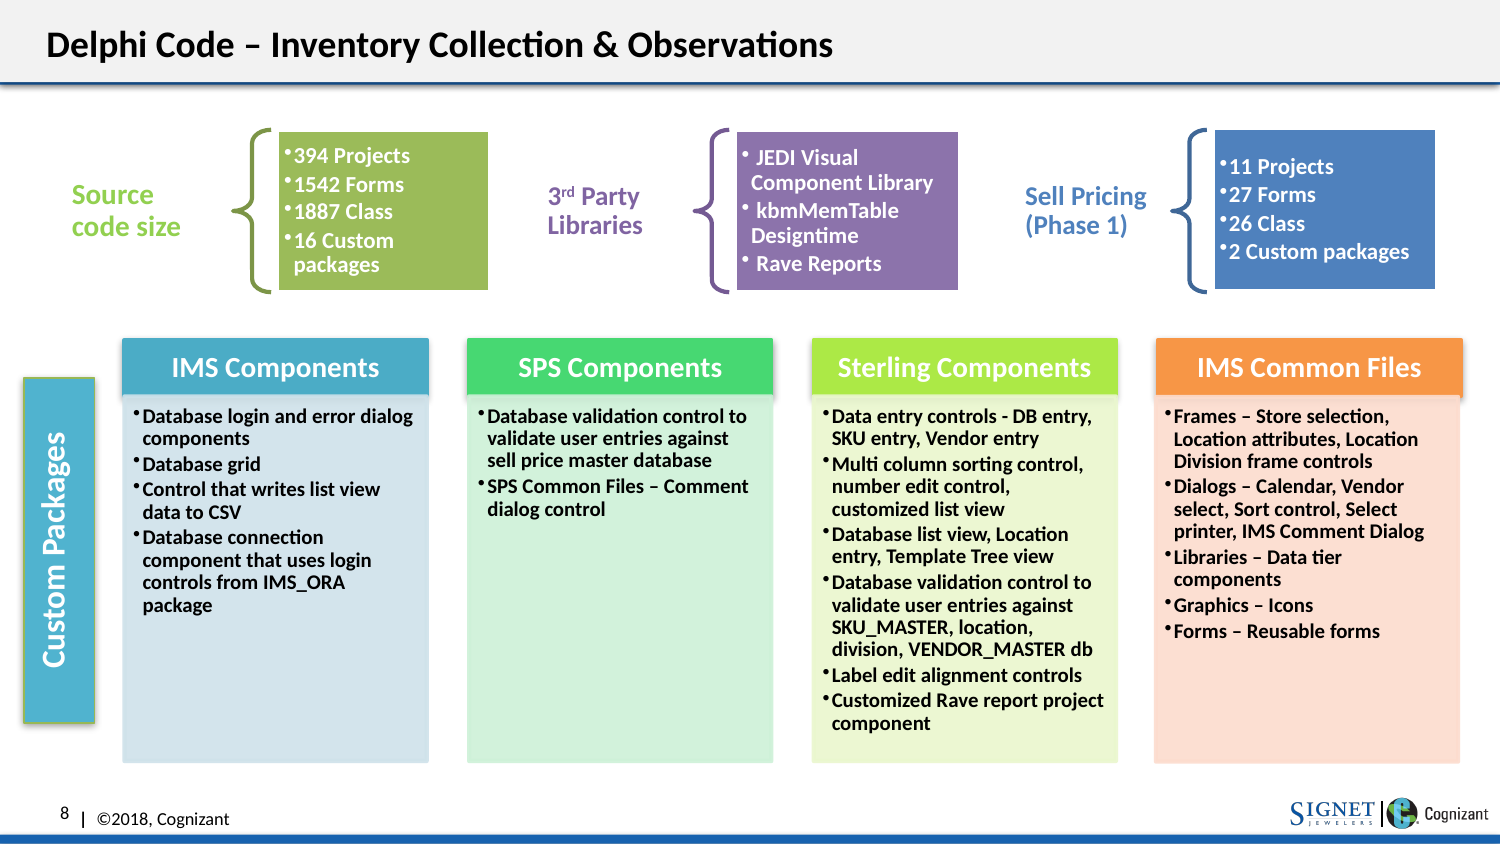

# Delphi Code – Inventory Collection & Observations
Source code size
394 Projects
1542 Forms
1887 Class
16 Custom packages
3rd Party Libraries
 JEDI Visual Component Library
 kbmMemTable Designtime
 Rave Reports
Sell Pricing (Phase 1)
11 Projects
27 Forms
26 Class
2 Custom packages
IMS Components
Database login and error dialog components
Database grid
Control that writes list view data to CSV
Database connection component that uses login controls from IMS_ORA package
SPS Components
Database validation control to validate user entries against sell price master database
SPS Common Files – Comment dialog control

Sterling Components
Data entry controls - DB entry, SKU entry, Vendor entry
Multi column sorting control, number edit control, customized list view
Database list view, Location entry, Template Tree view
Database validation control to validate user entries against SKU_MASTER, location, division, VENDOR_MASTER db
Label edit alignment controls
Customized Rave report project component
IMS Common Files
Frames – Store selection, Location attributes, Location Division frame controls
Dialogs – Calendar, Vendor select, Sort control, Select printer, IMS Comment Dialog
Libraries – Data tier components
Graphics – Icons
Forms – Reusable forms
Custom Packages